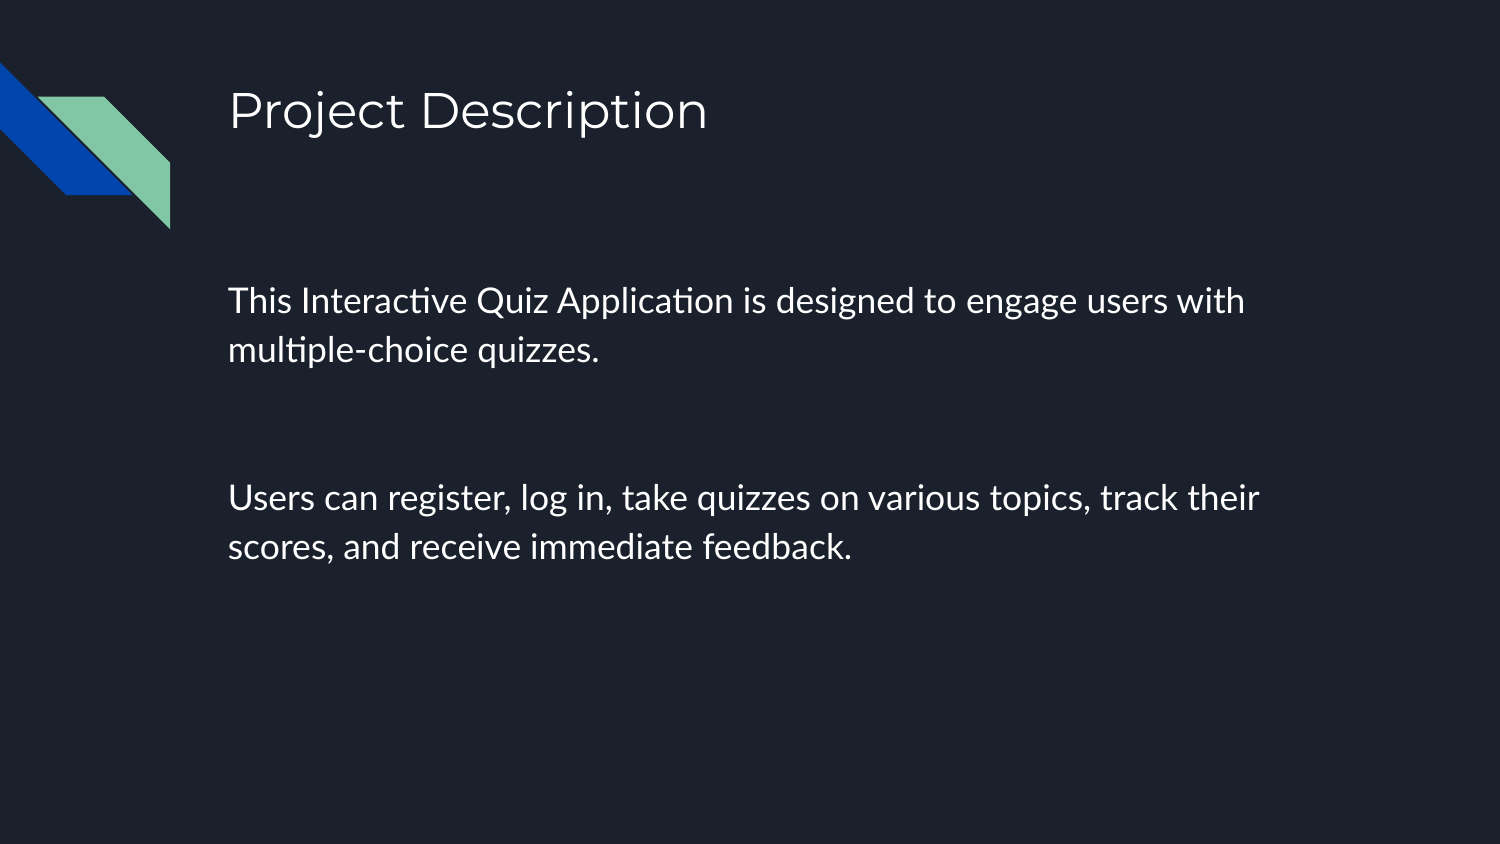

# Project Description
This Interactive Quiz Application is designed to engage users with multiple-choice quizzes.

Users can register, log in, take quizzes on various topics, track their scores, and receive immediate feedback.